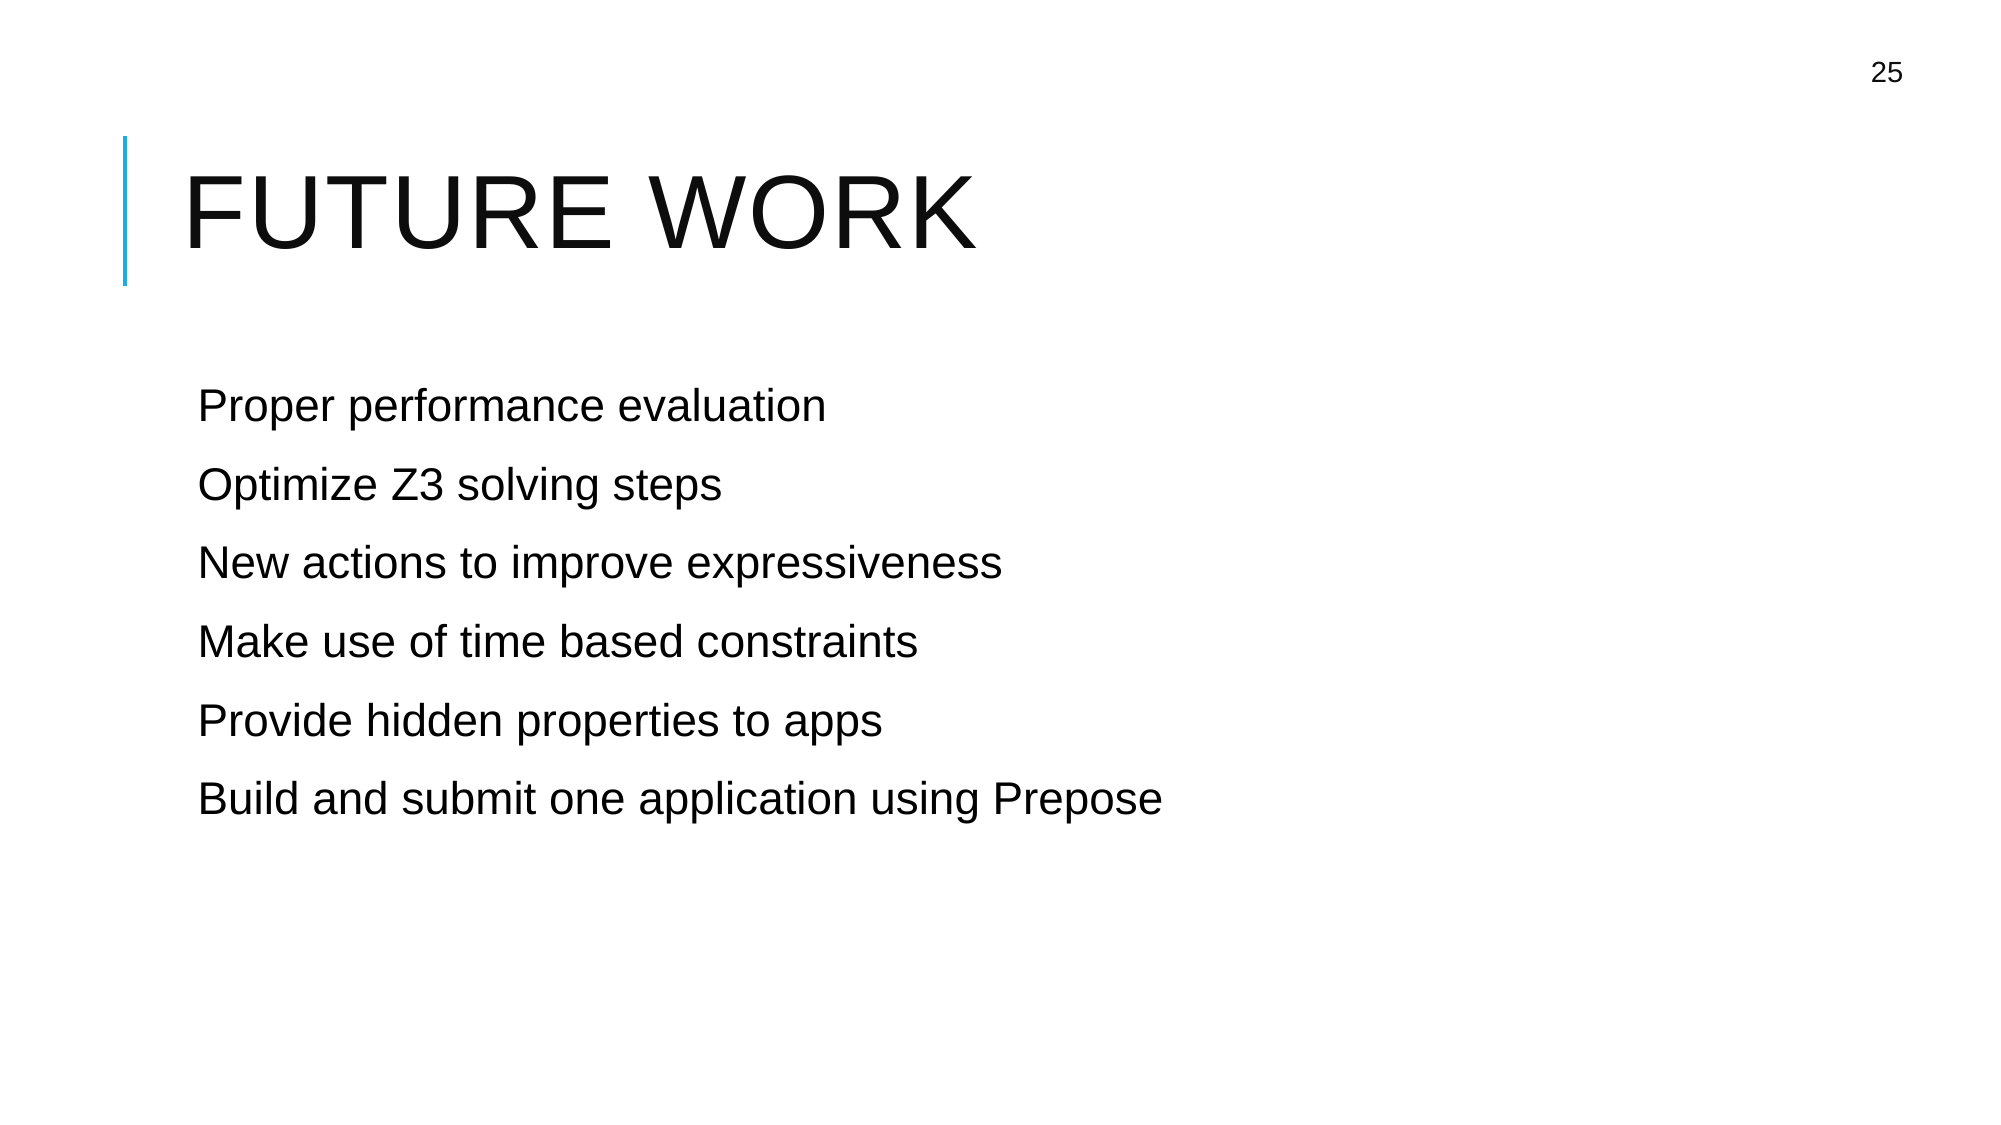

25
# Future Work
Proper performance evaluation
Optimize Z3 solving steps
New actions to improve expressiveness
Make use of time based constraints
Provide hidden properties to apps
Build and submit one application using Prepose